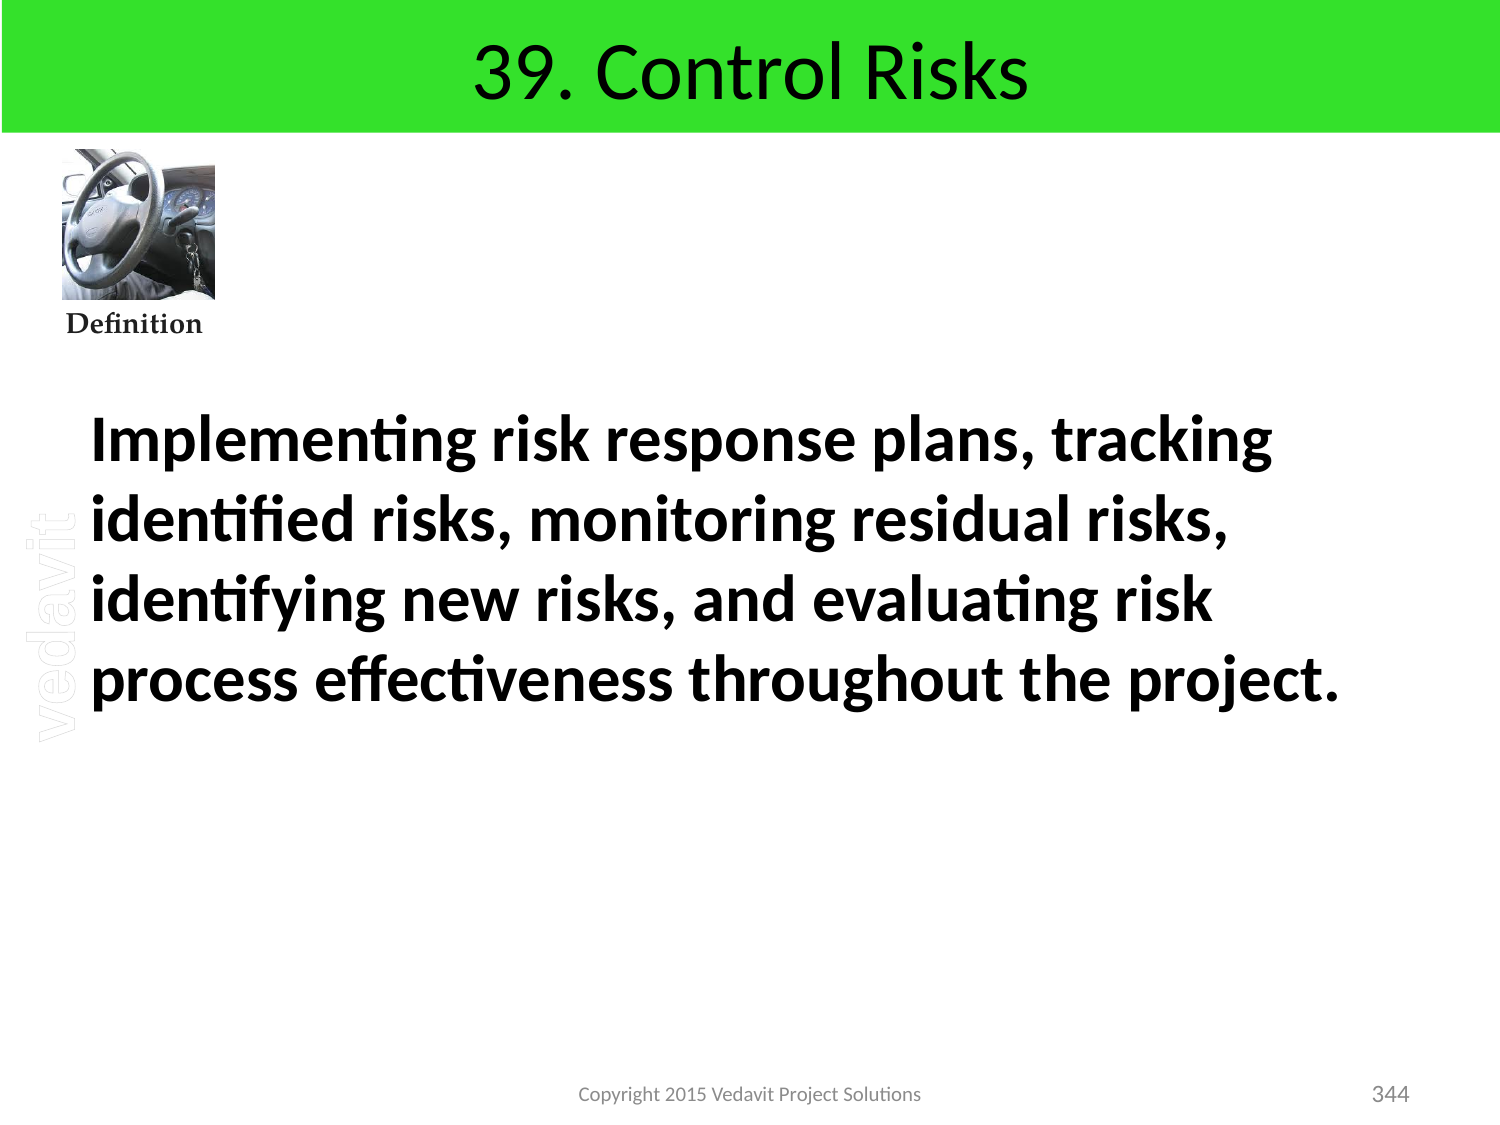

# 39. Control Risks
Implementing risk response plans, tracking identified risks, monitoring residual risks, identifying new risks, and evaluating risk process effectiveness throughout the project.

Copyright 2015 Vedavit Project Solutions
344